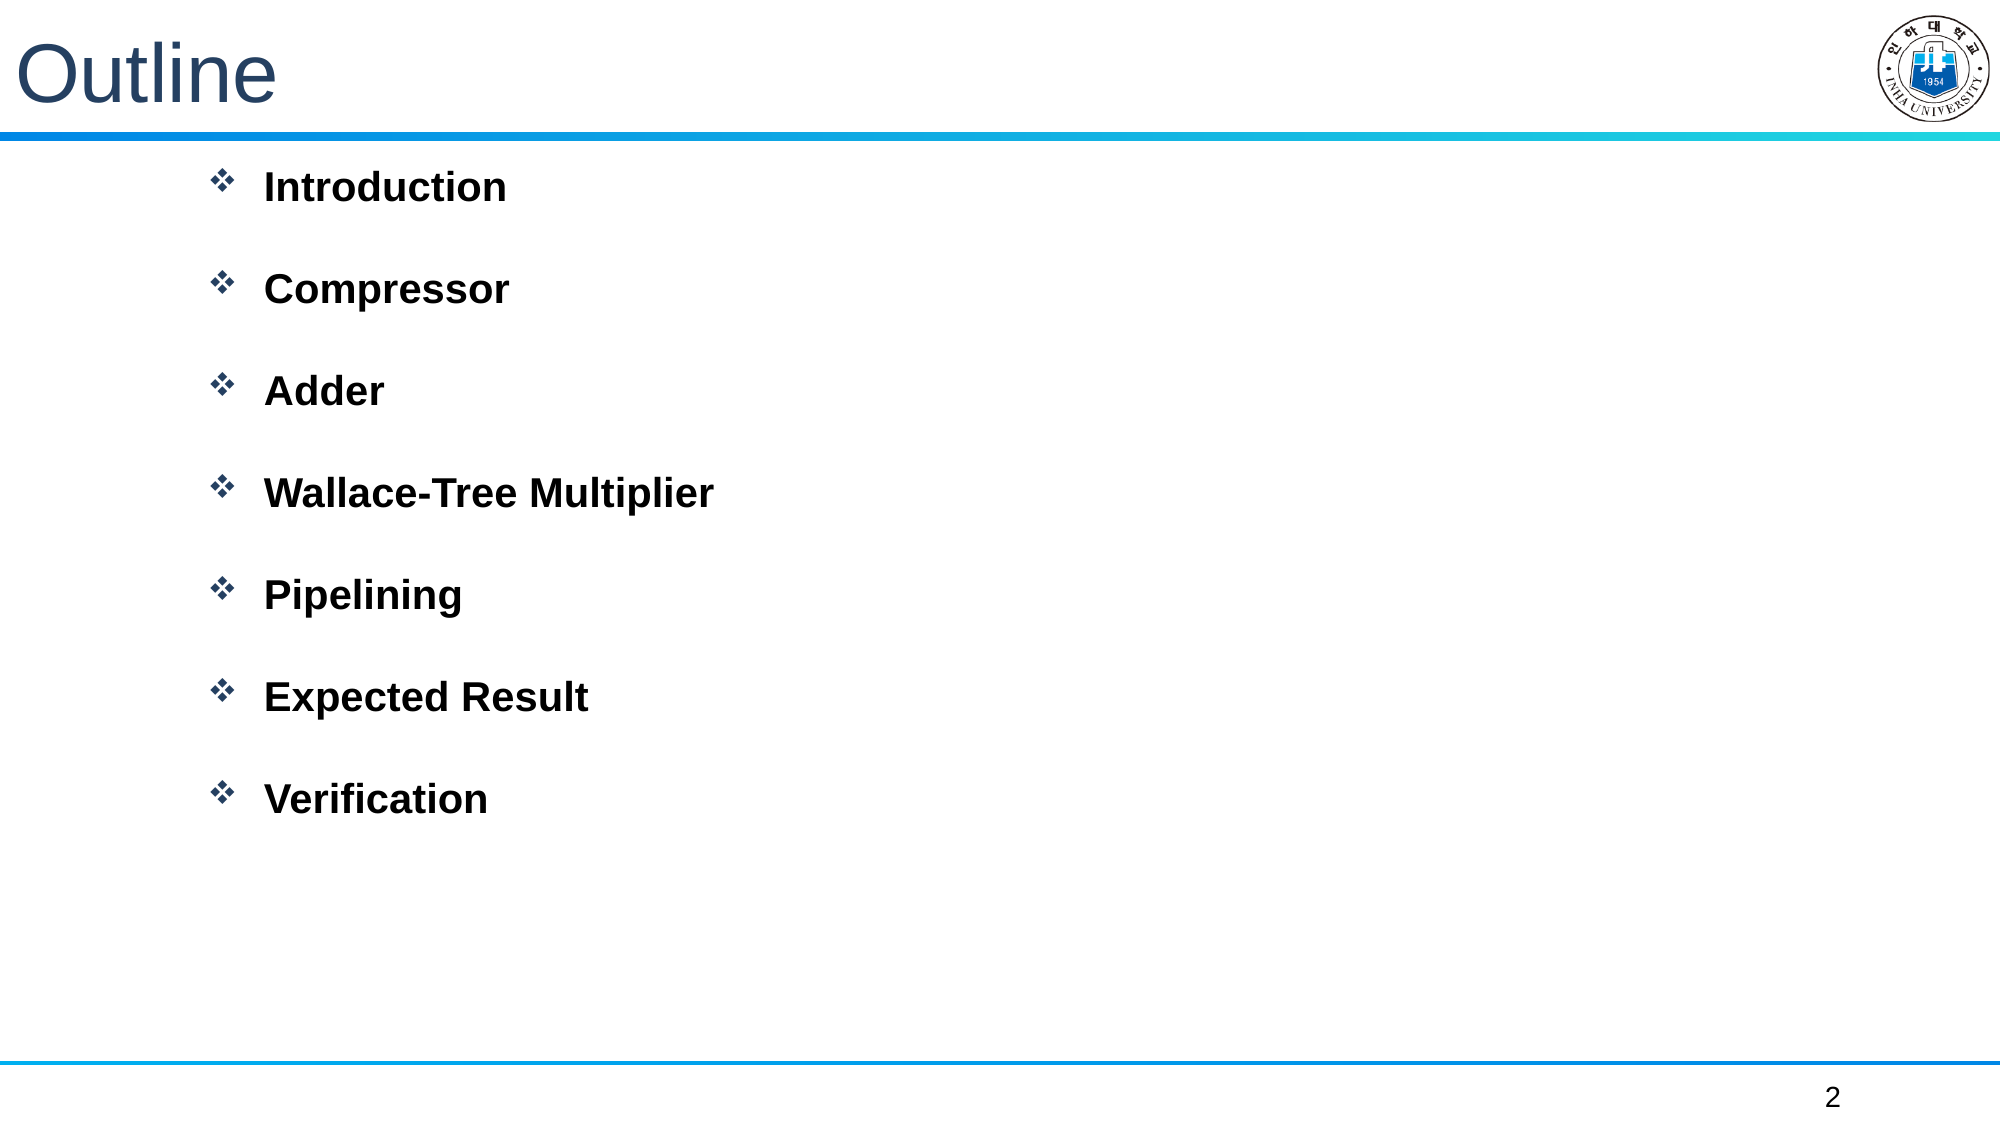

# Outline
Introduction

Compressor

Adder

Wallace-Tree Multiplier

Pipelining

Expected Result

Verification